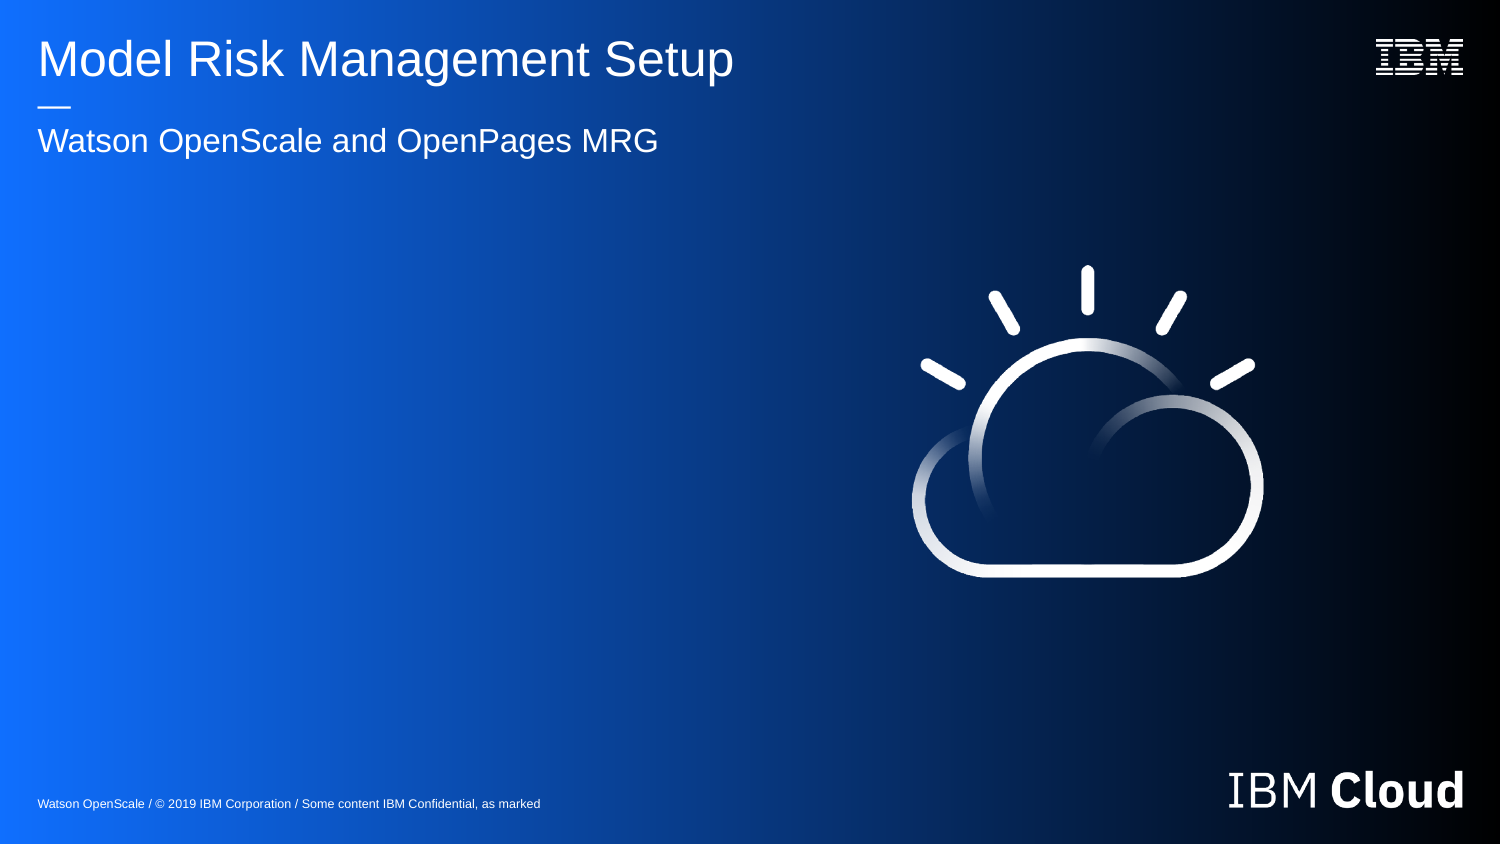

# Model Risk Management Setup — Watson OpenScale and OpenPages MRG
Watson OpenScale / © 2019 IBM Corporation / Some content IBM Confidential, as marked